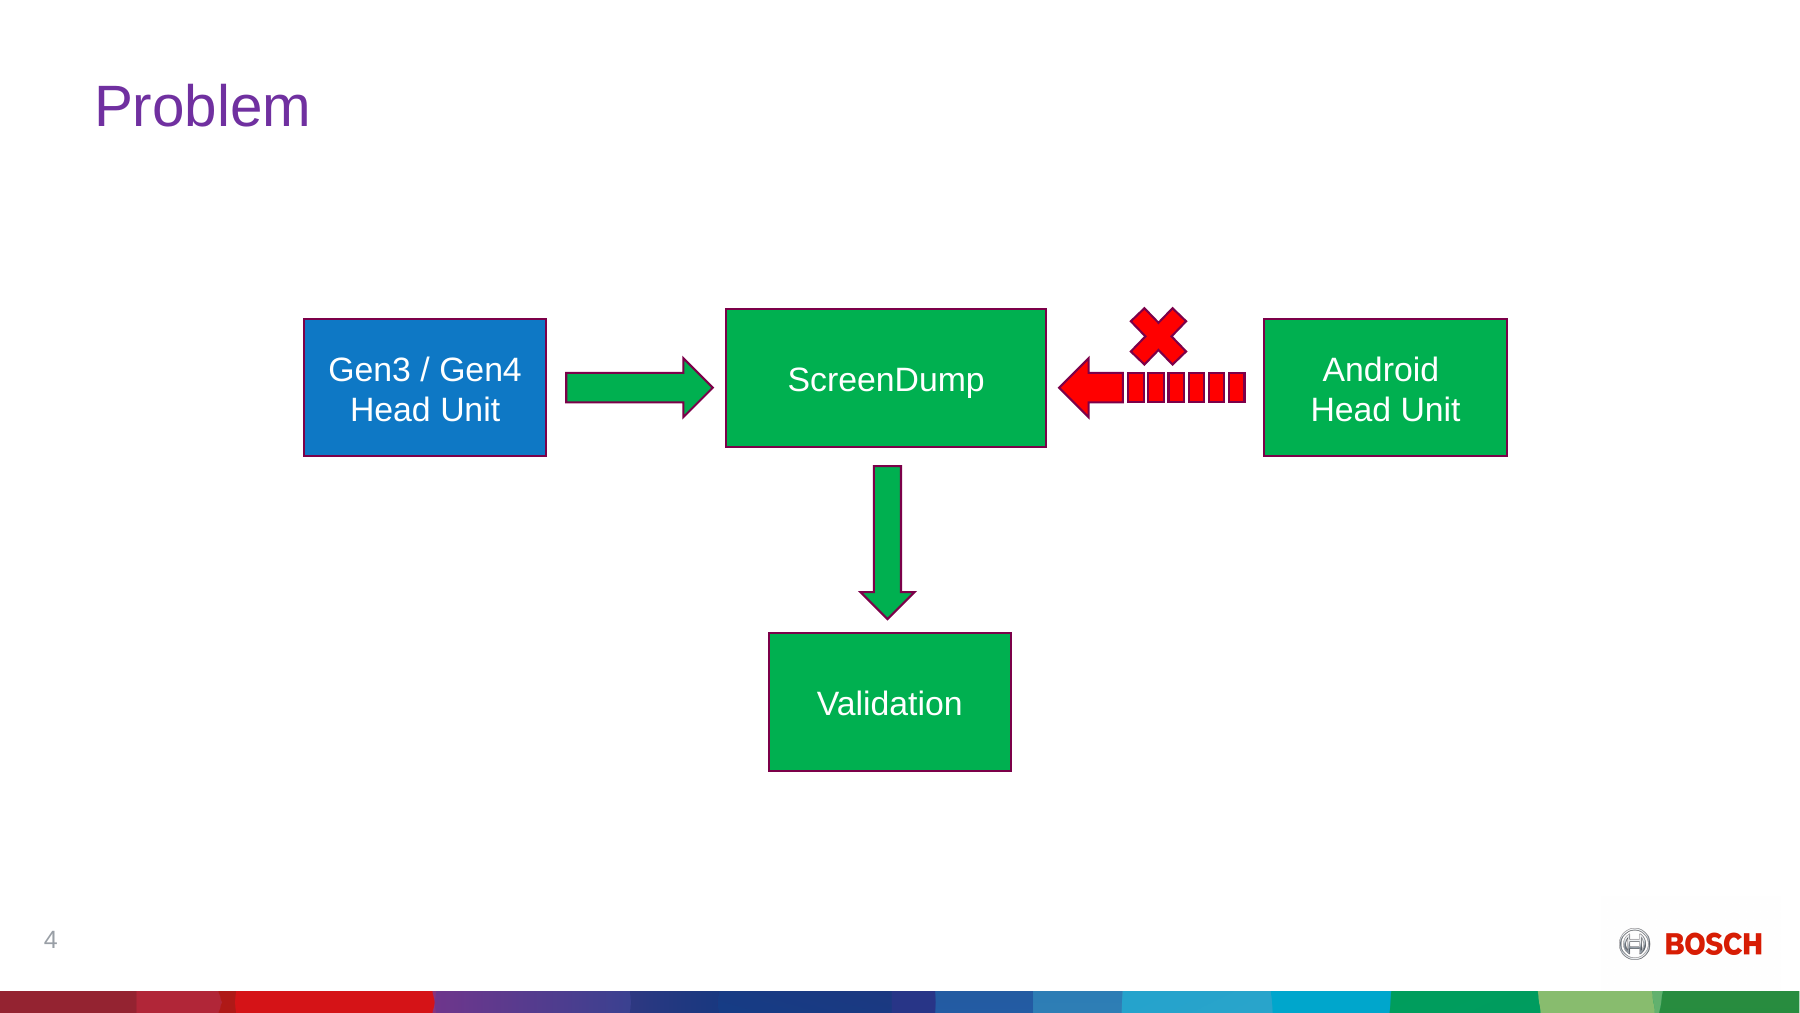

Problem

Gen3 / Gen4
Head Unit
Android
Head Unit

Validation
ScreenDump

4